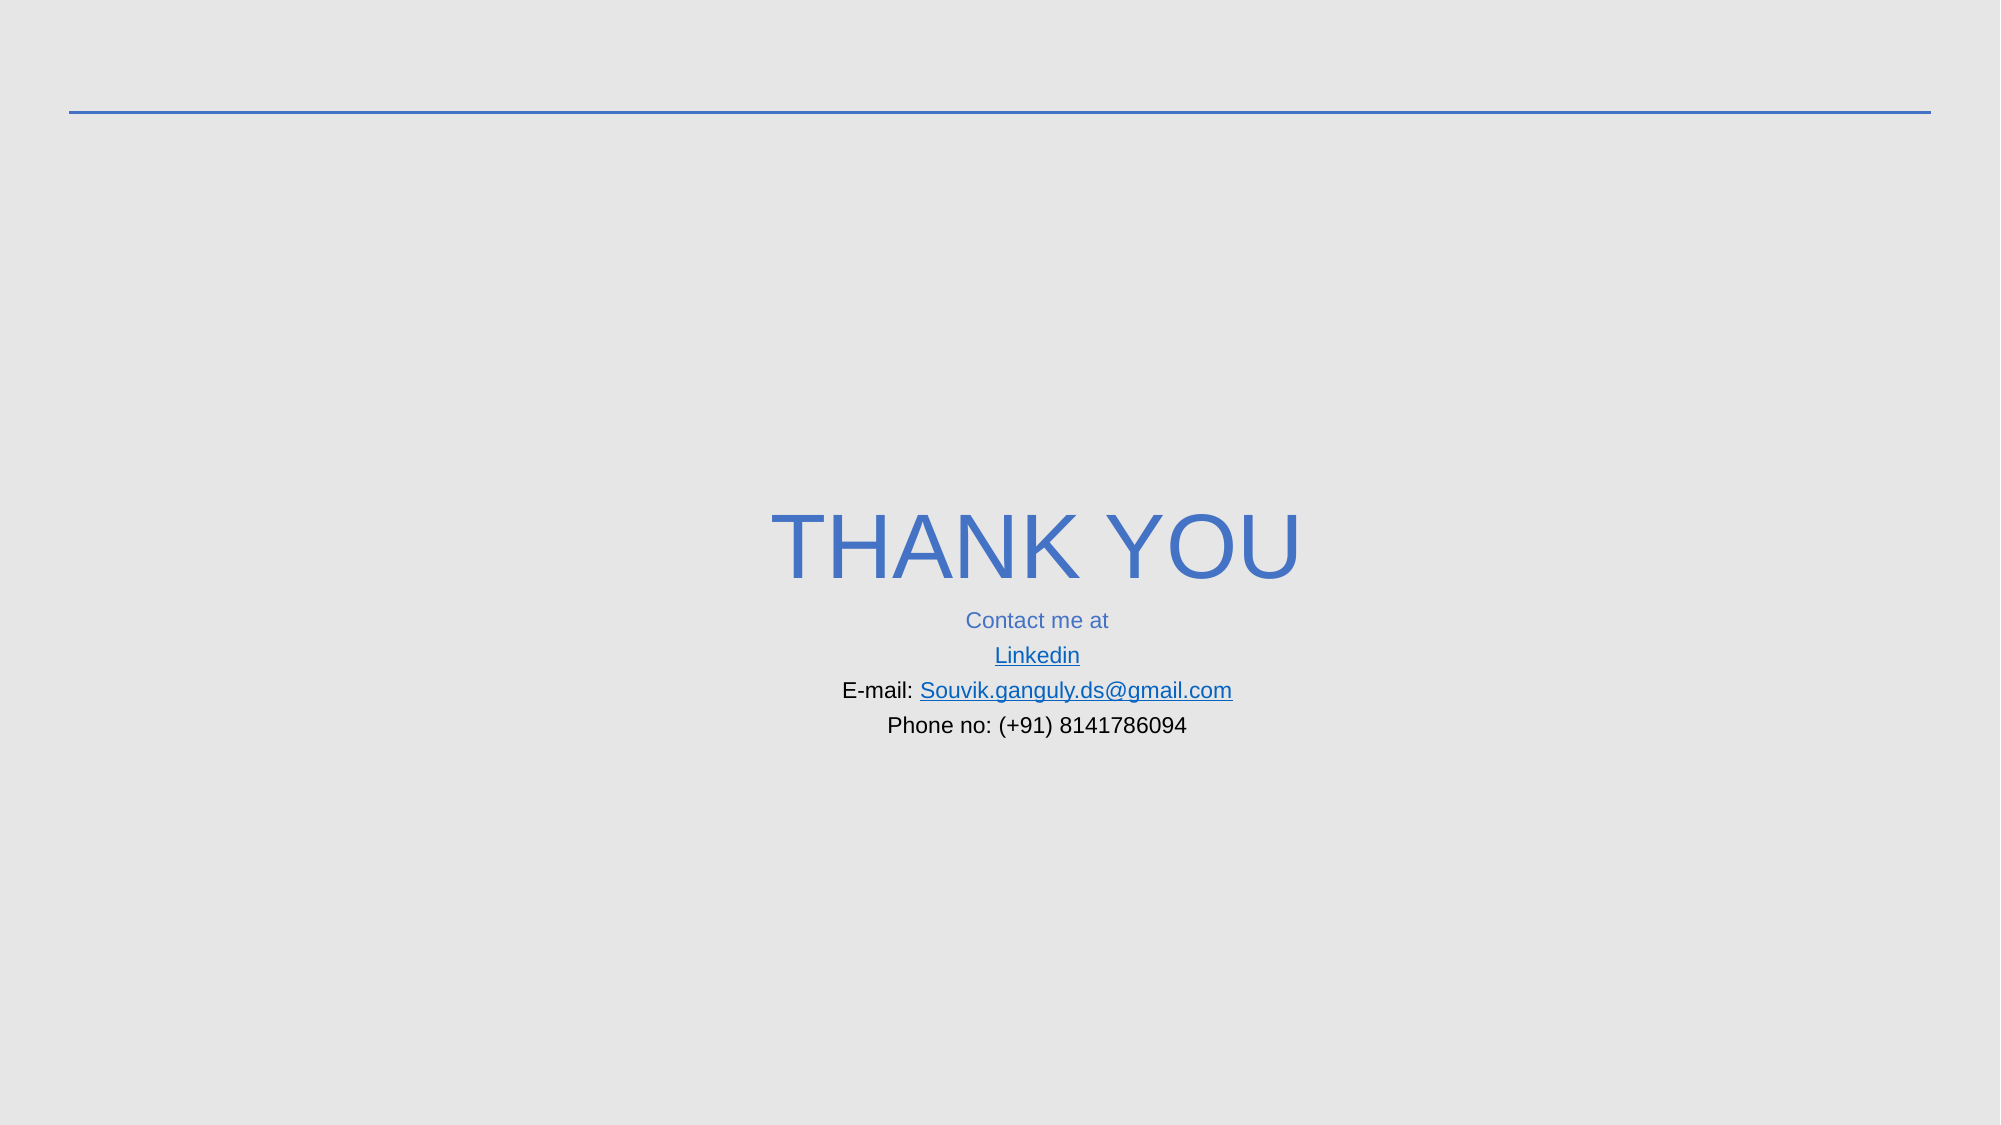

THANK YOU
Contact me at
Linkedin
E-mail: Souvik.ganguly.ds@gmail.com
Phone no: (+91) 8141786094